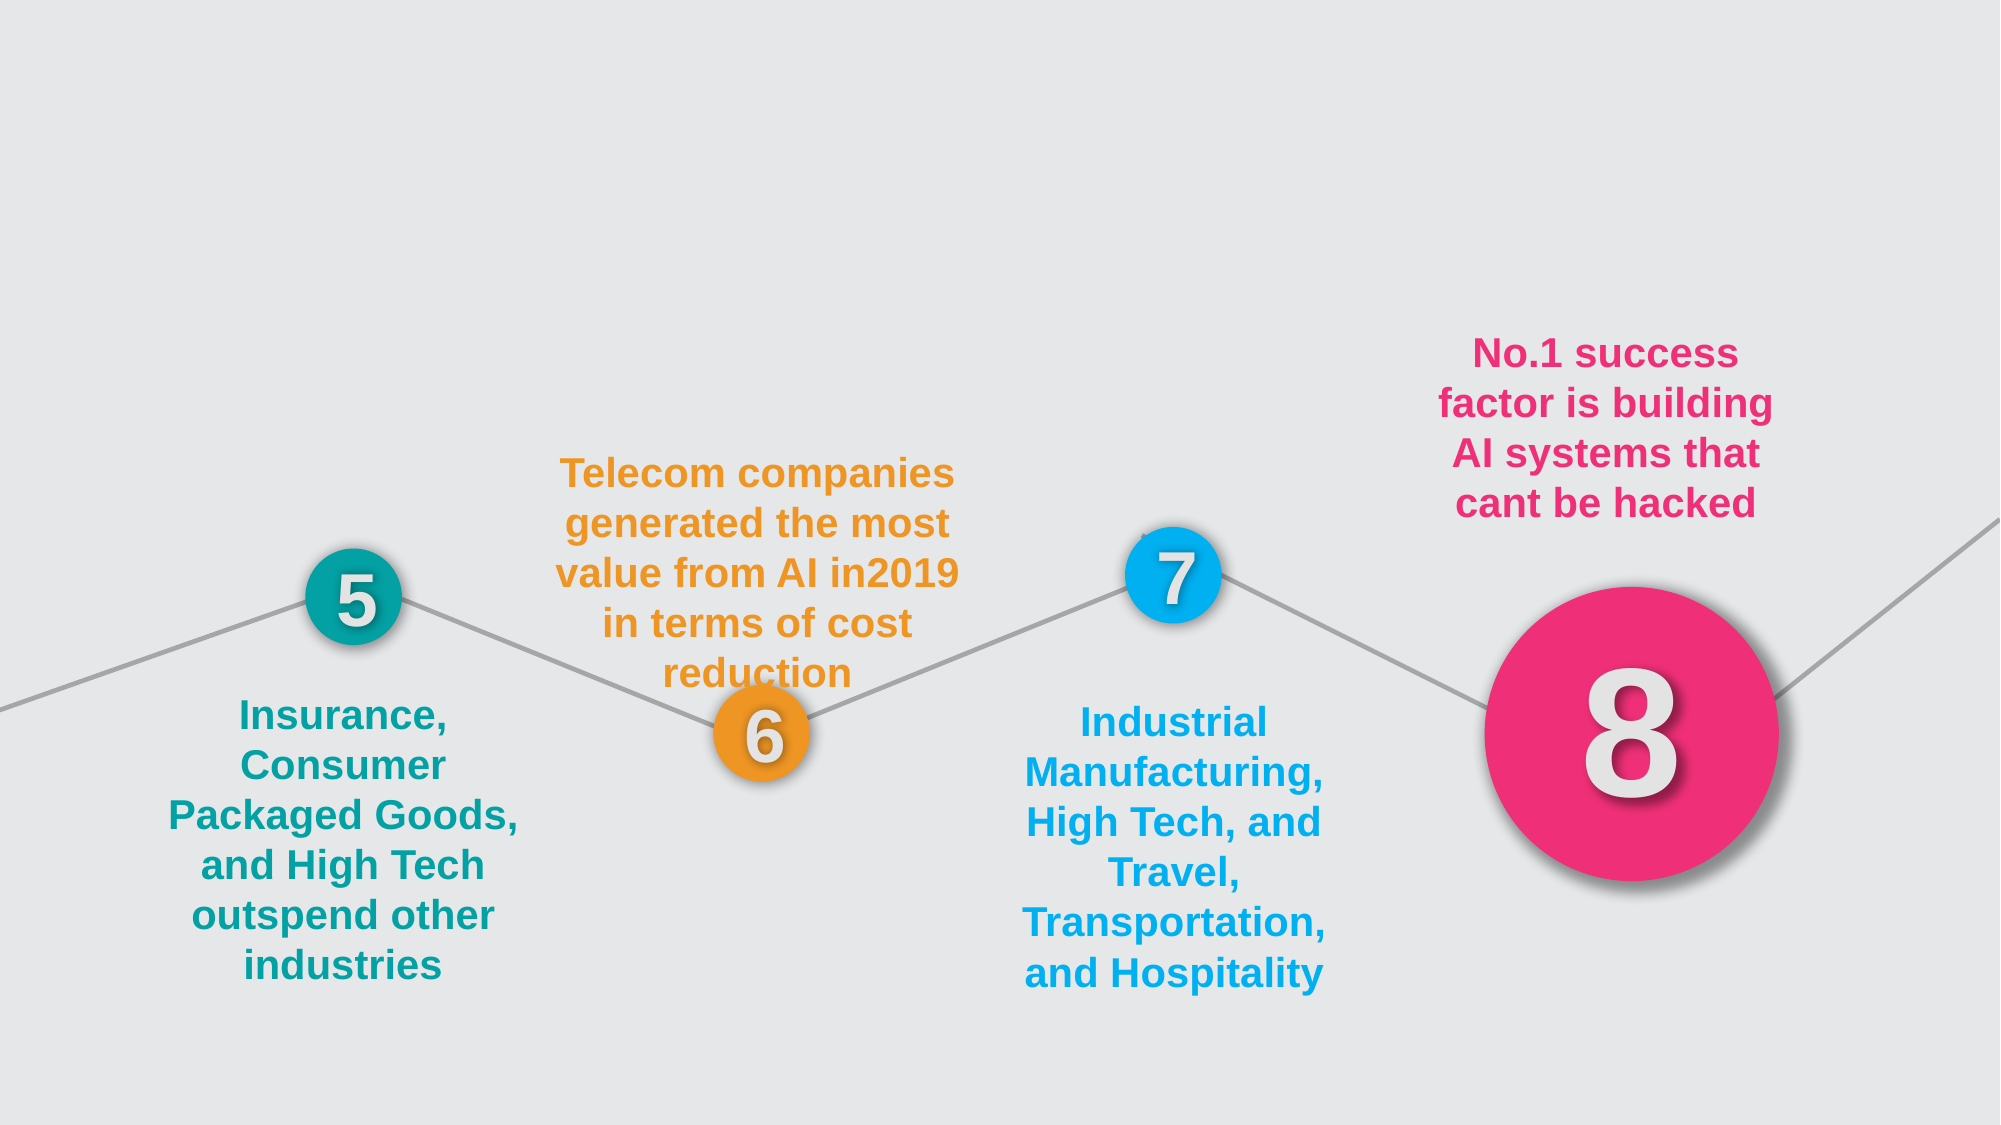

No.1 success factor is building AI systems that cant be hacked
Telecom companies generated the most value from AI in2019 in terms of cost reduction
7

5

8
Insurance, Consumer Packaged Goods, and High Tech outspend other industries
6

Industrial Manufacturing, High Tech, and Travel, Transportation, and Hospitality